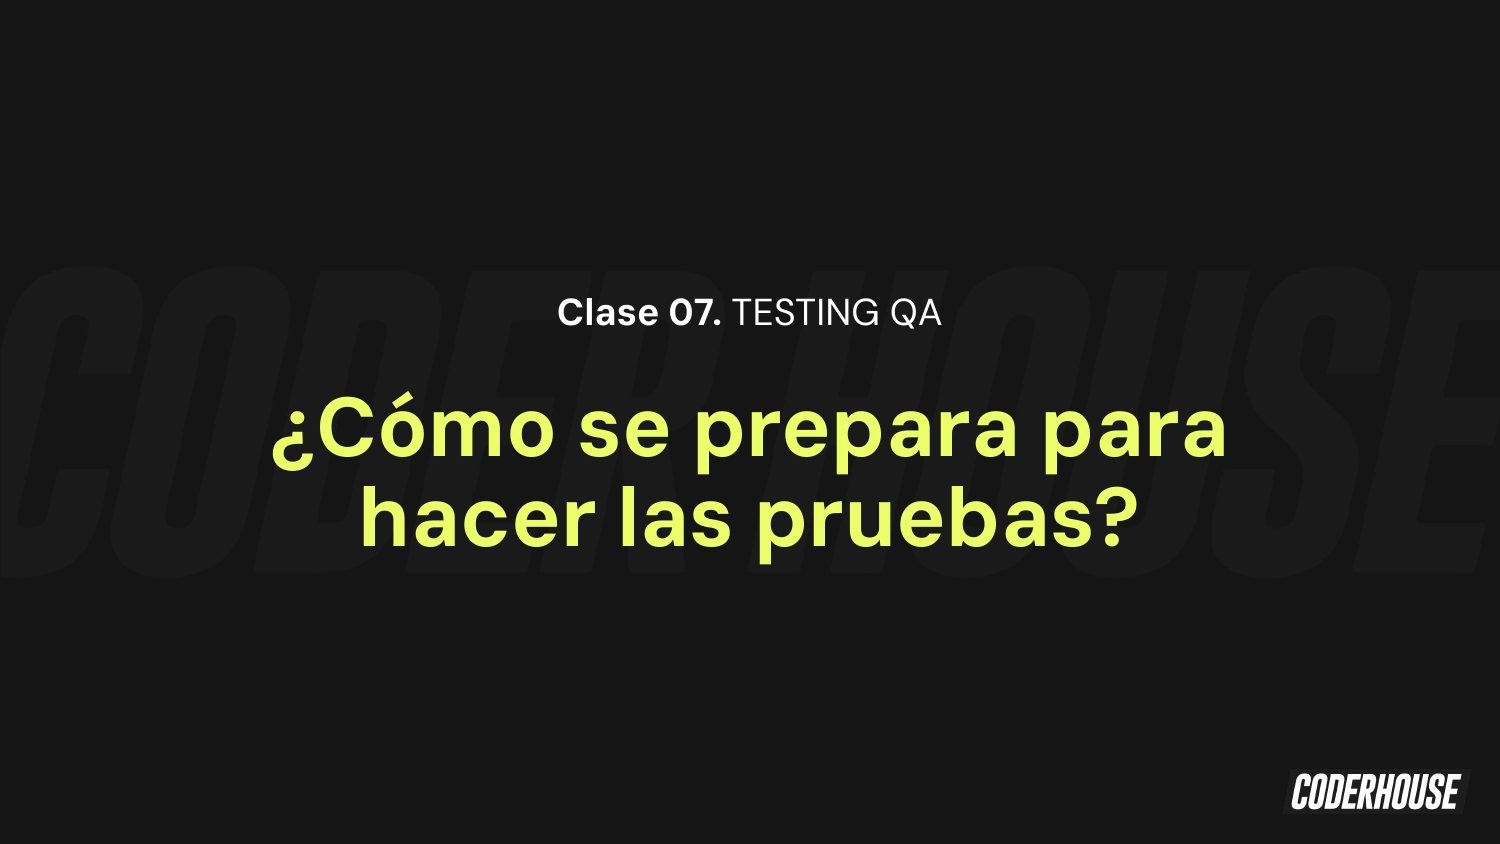

Clase 07. TESTING QA
¿Cómo se prepara para hacer las pruebas?